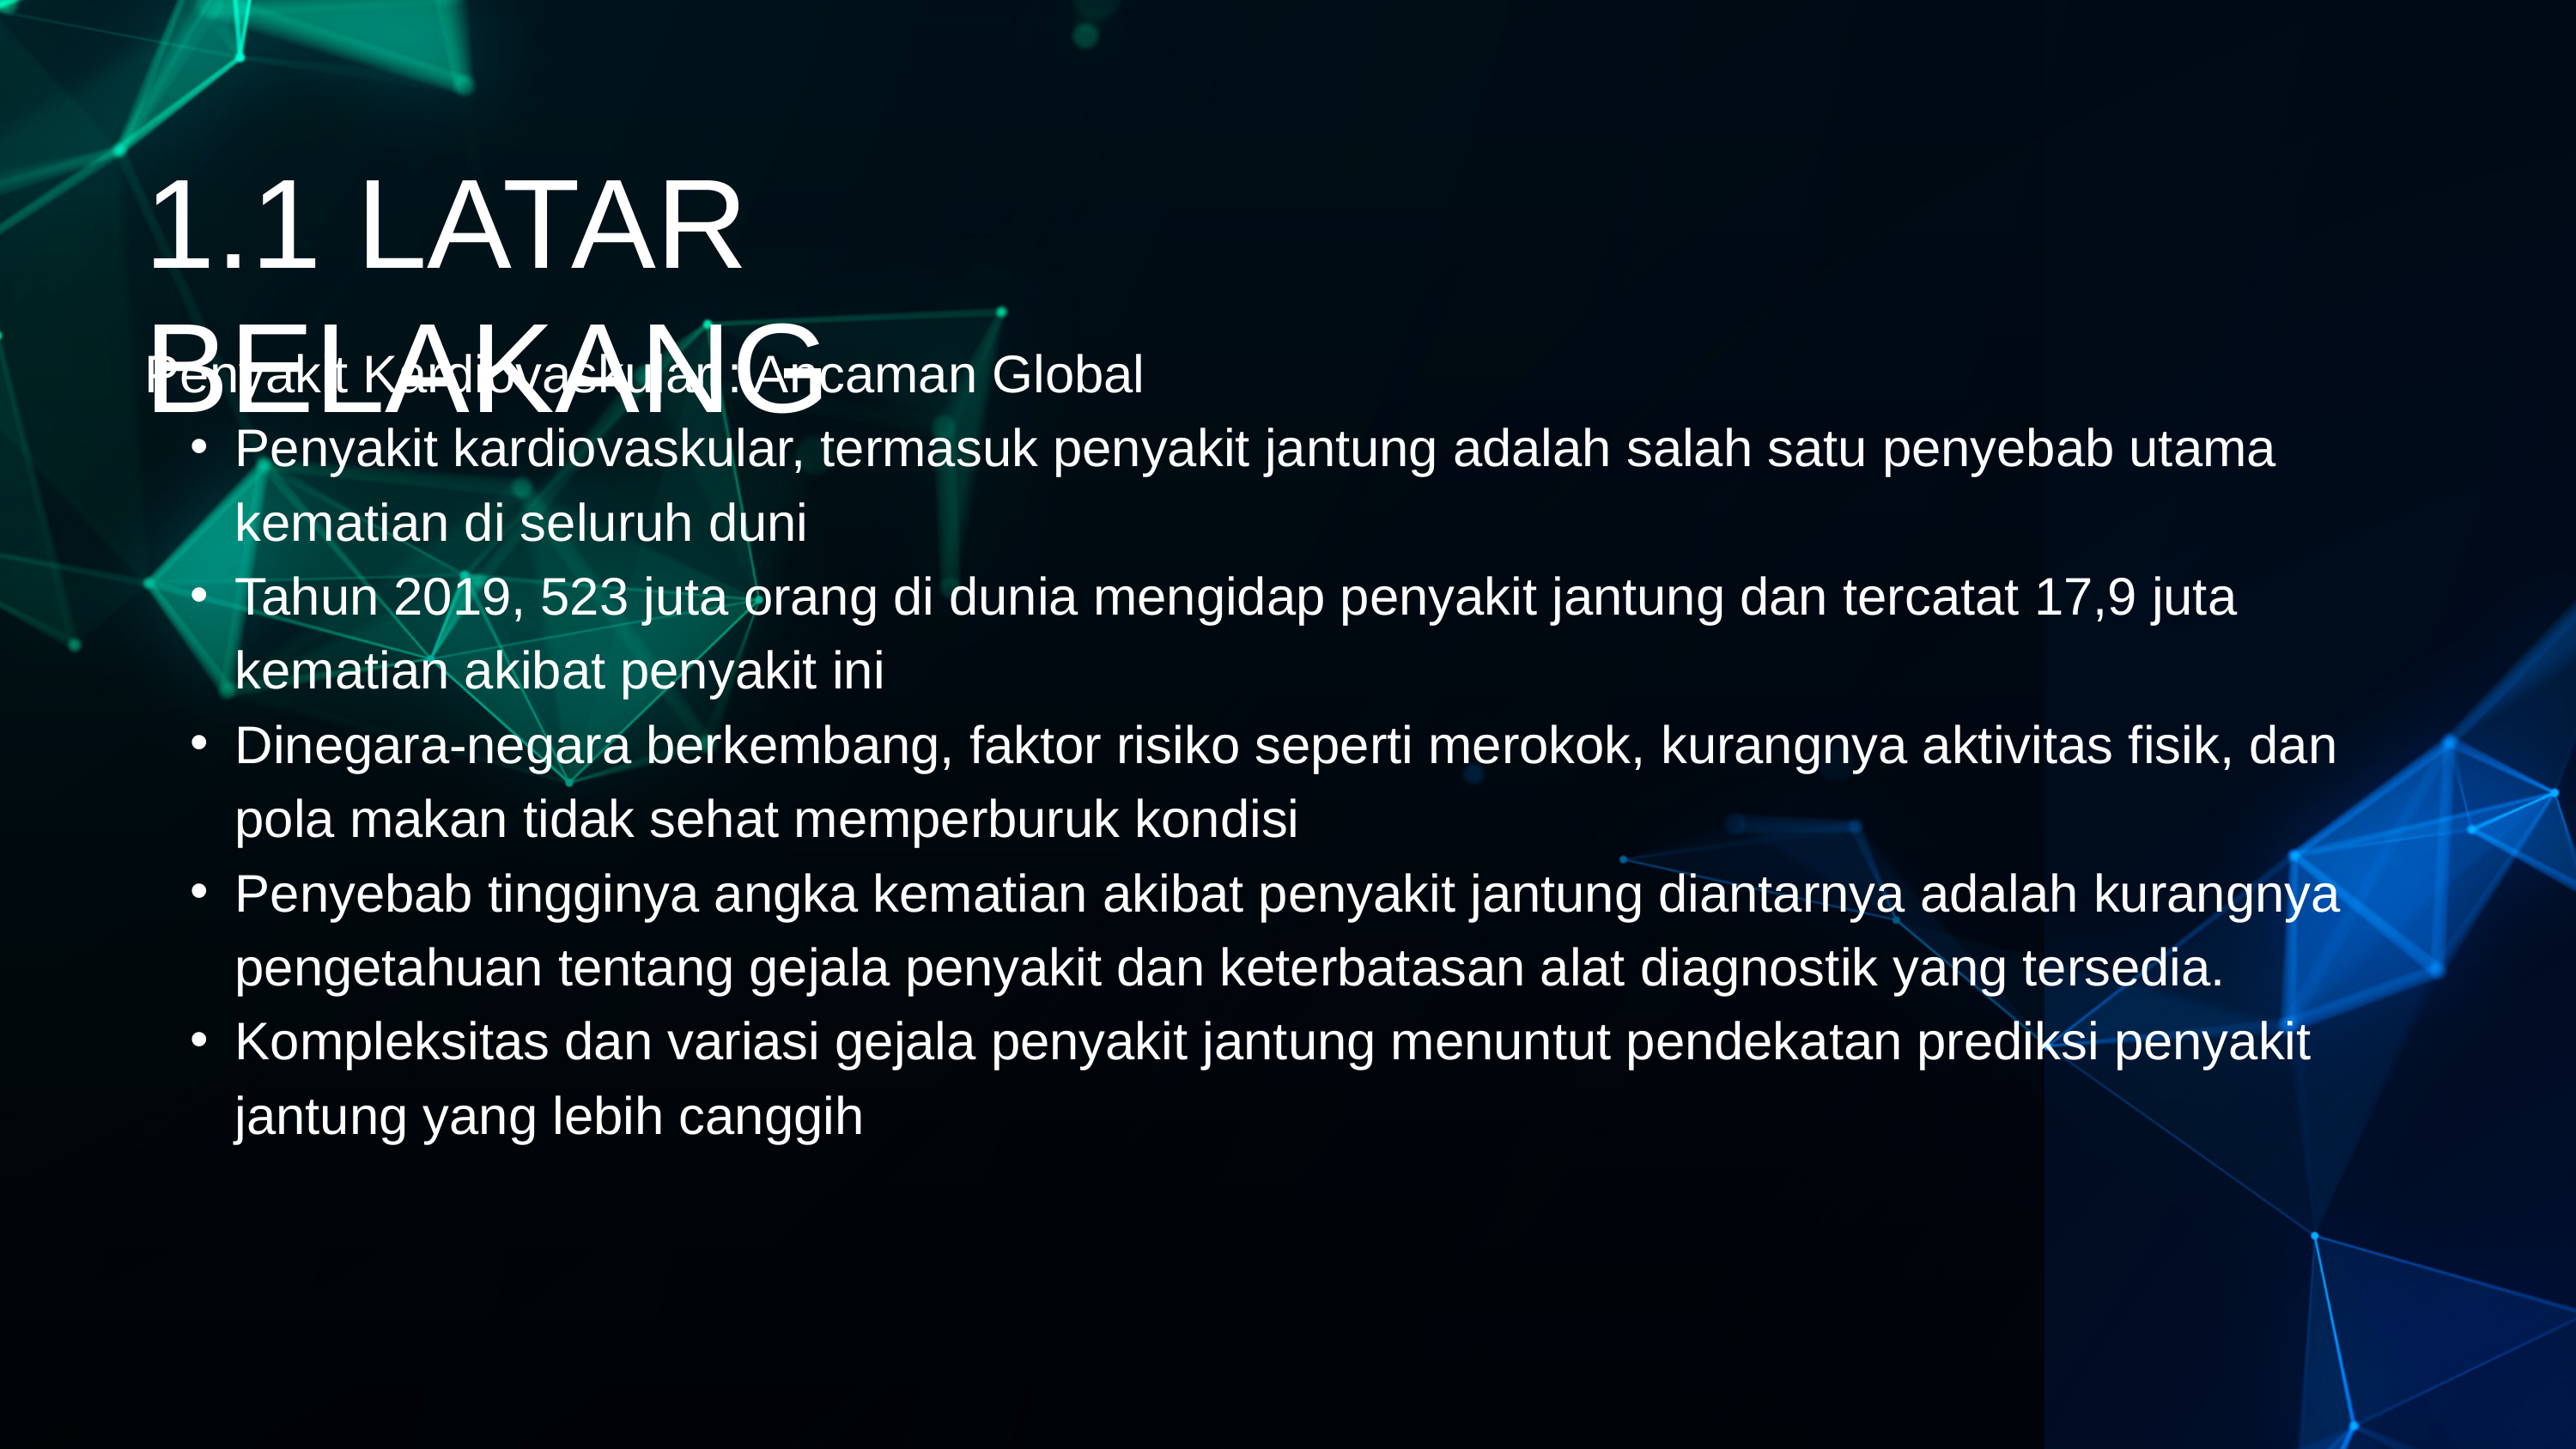

1.1 LATAR BELAKANG
Penyakit Kardiovaskular : Ancaman Global
Penyakit kardiovaskular, termasuk penyakit jantung adalah salah satu penyebab utama kematian di seluruh duni
Tahun 2019, 523 juta orang di dunia mengidap penyakit jantung dan tercatat 17,9 juta kematian akibat penyakit ini
Dinegara-negara berkembang, faktor risiko seperti merokok, kurangnya aktivitas fisik, dan pola makan tidak sehat memperburuk kondisi
Penyebab tingginya angka kematian akibat penyakit jantung diantarnya adalah kurangnya pengetahuan tentang gejala penyakit dan keterbatasan alat diagnostik yang tersedia.
Kompleksitas dan variasi gejala penyakit jantung menuntut pendekatan prediksi penyakit jantung yang lebih canggih